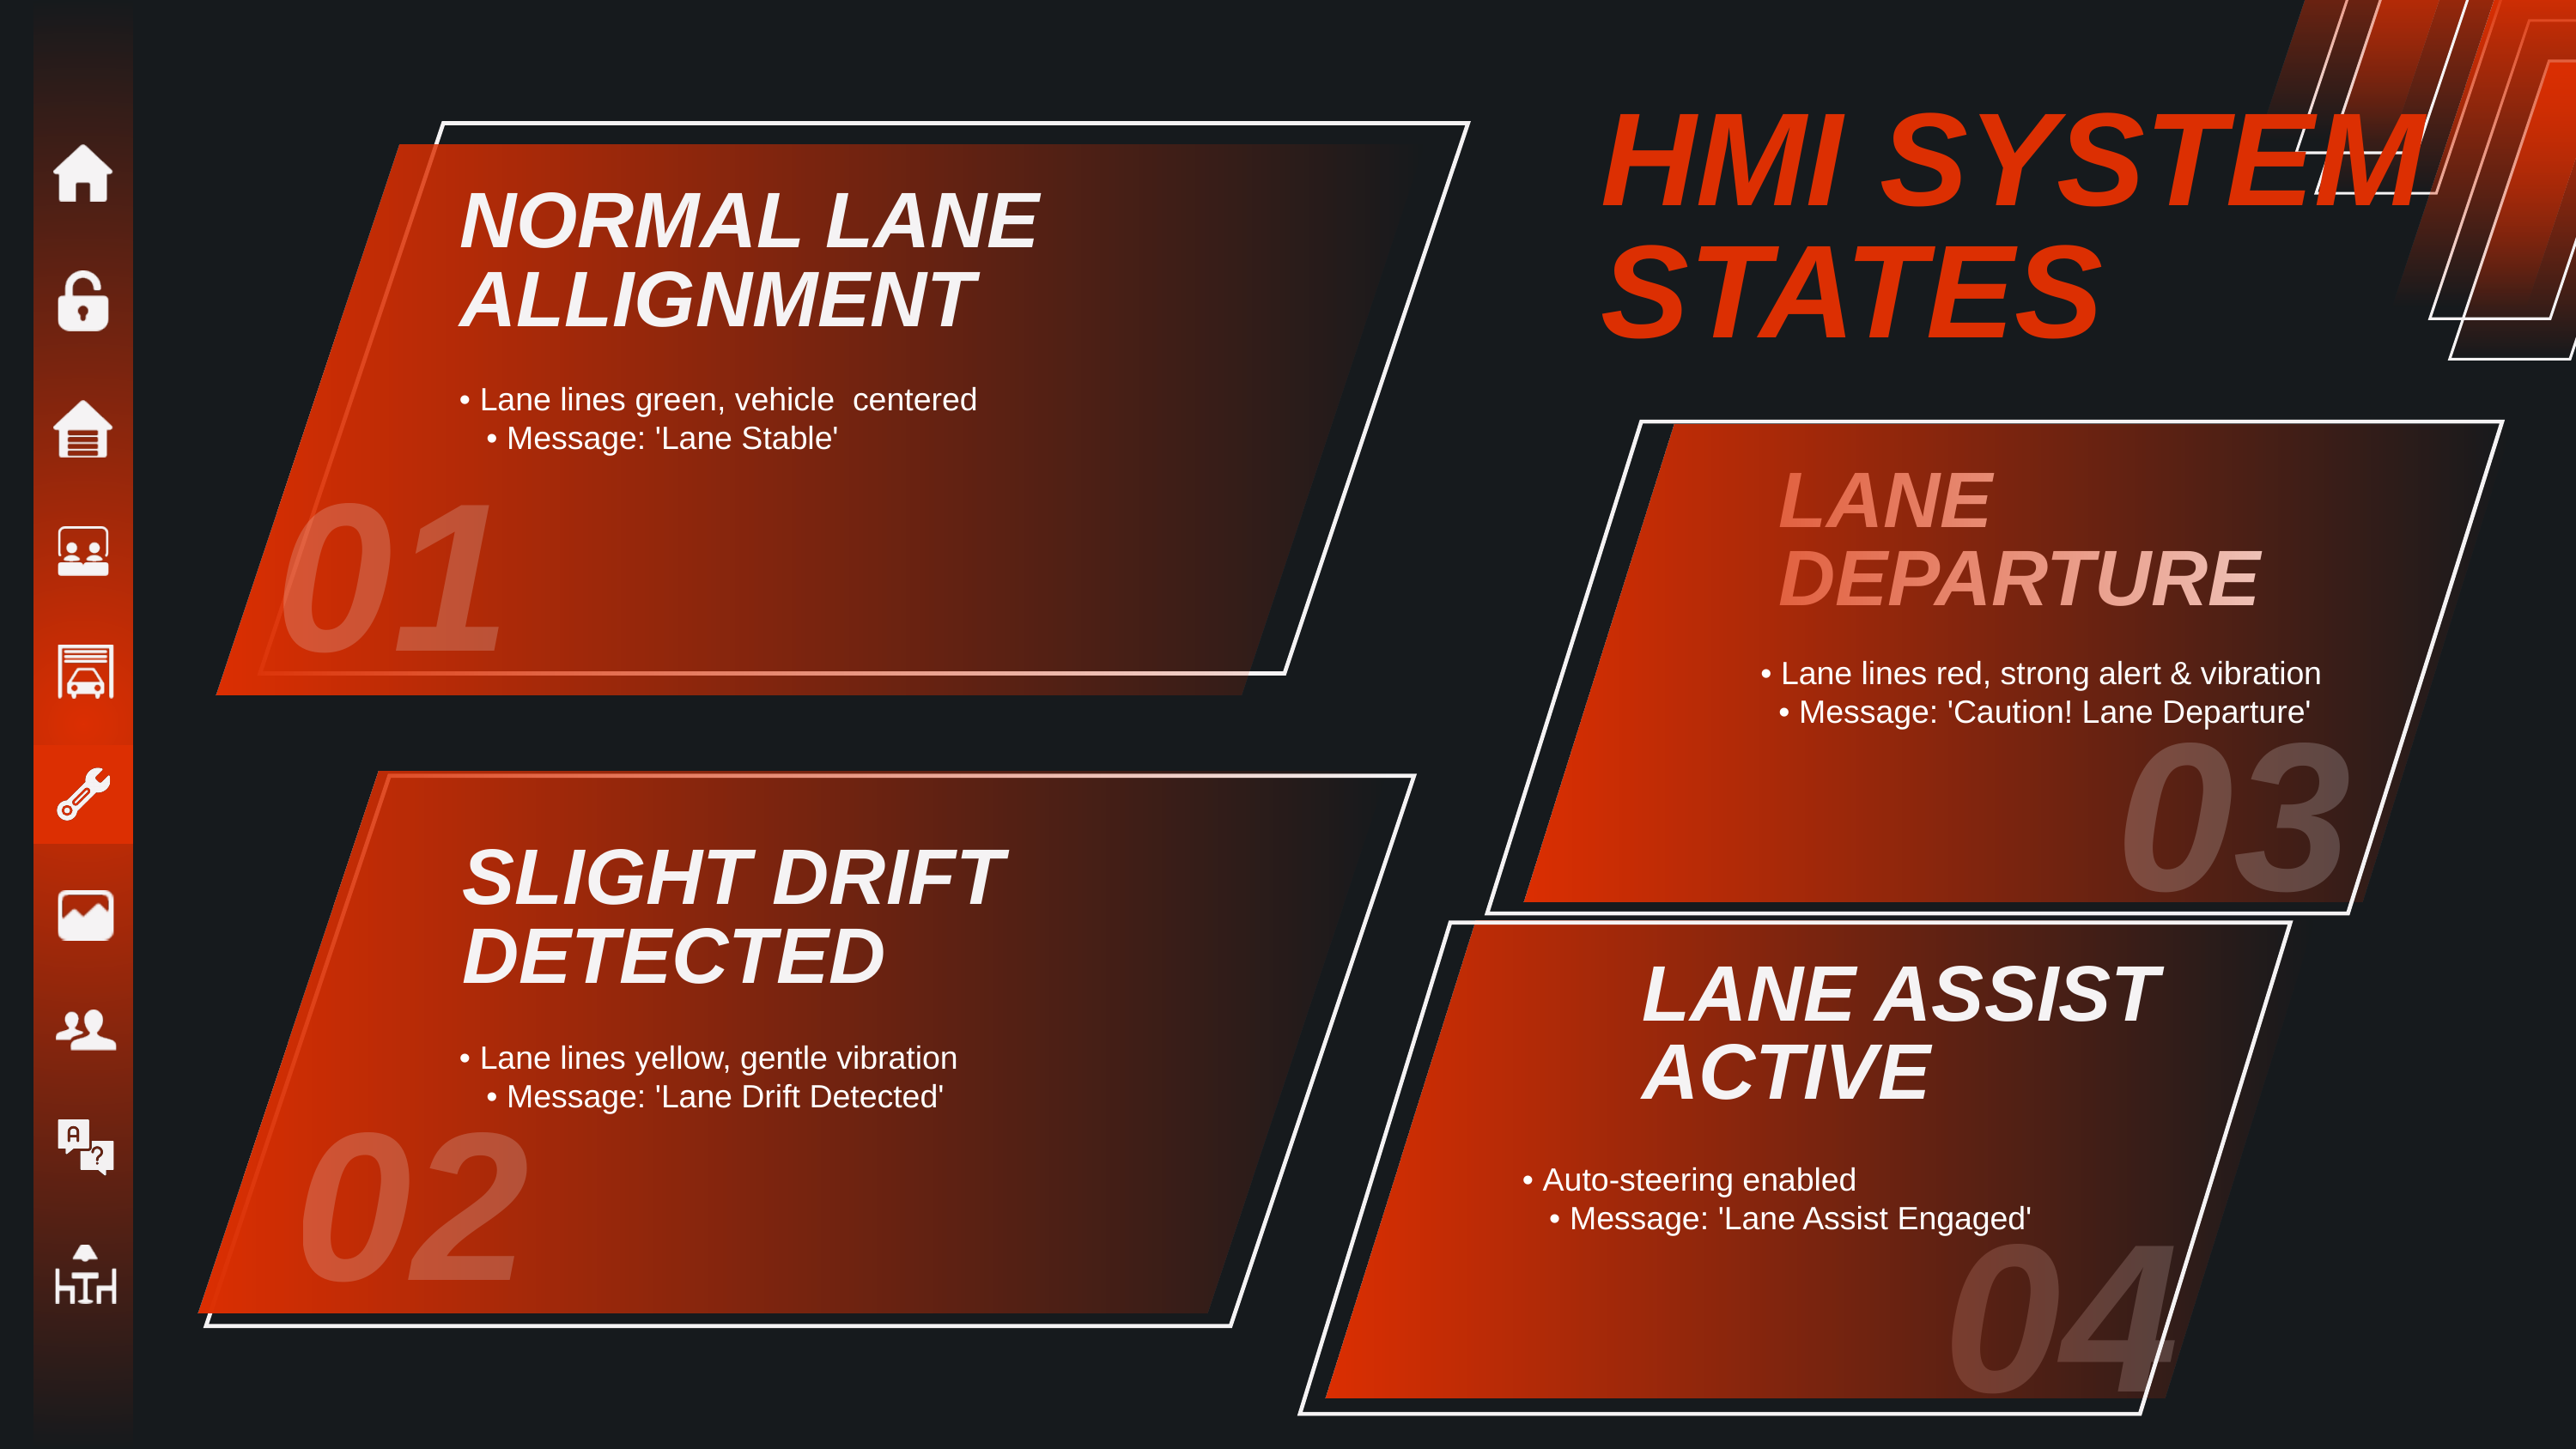

HMI SYSTEM STATES

NORMAL LANE ALLIGNMENT

• Lane lines green, vehicle  centered
   • Message: 'Lane Stable'

LANE DEPARTURE
01

 • Lane lines red, strong alert & vibration
   • Message: 'Caution! Lane Departure'
03

SLIGHT DRIFT DETECTED

LANE ASSIST ACTIVE

• Lane lines yellow, gentle vibration
   • Message: 'Lane Drift Detected'
02

• Auto-steering enabled
   • Message: 'Lane Assist Engaged'
04